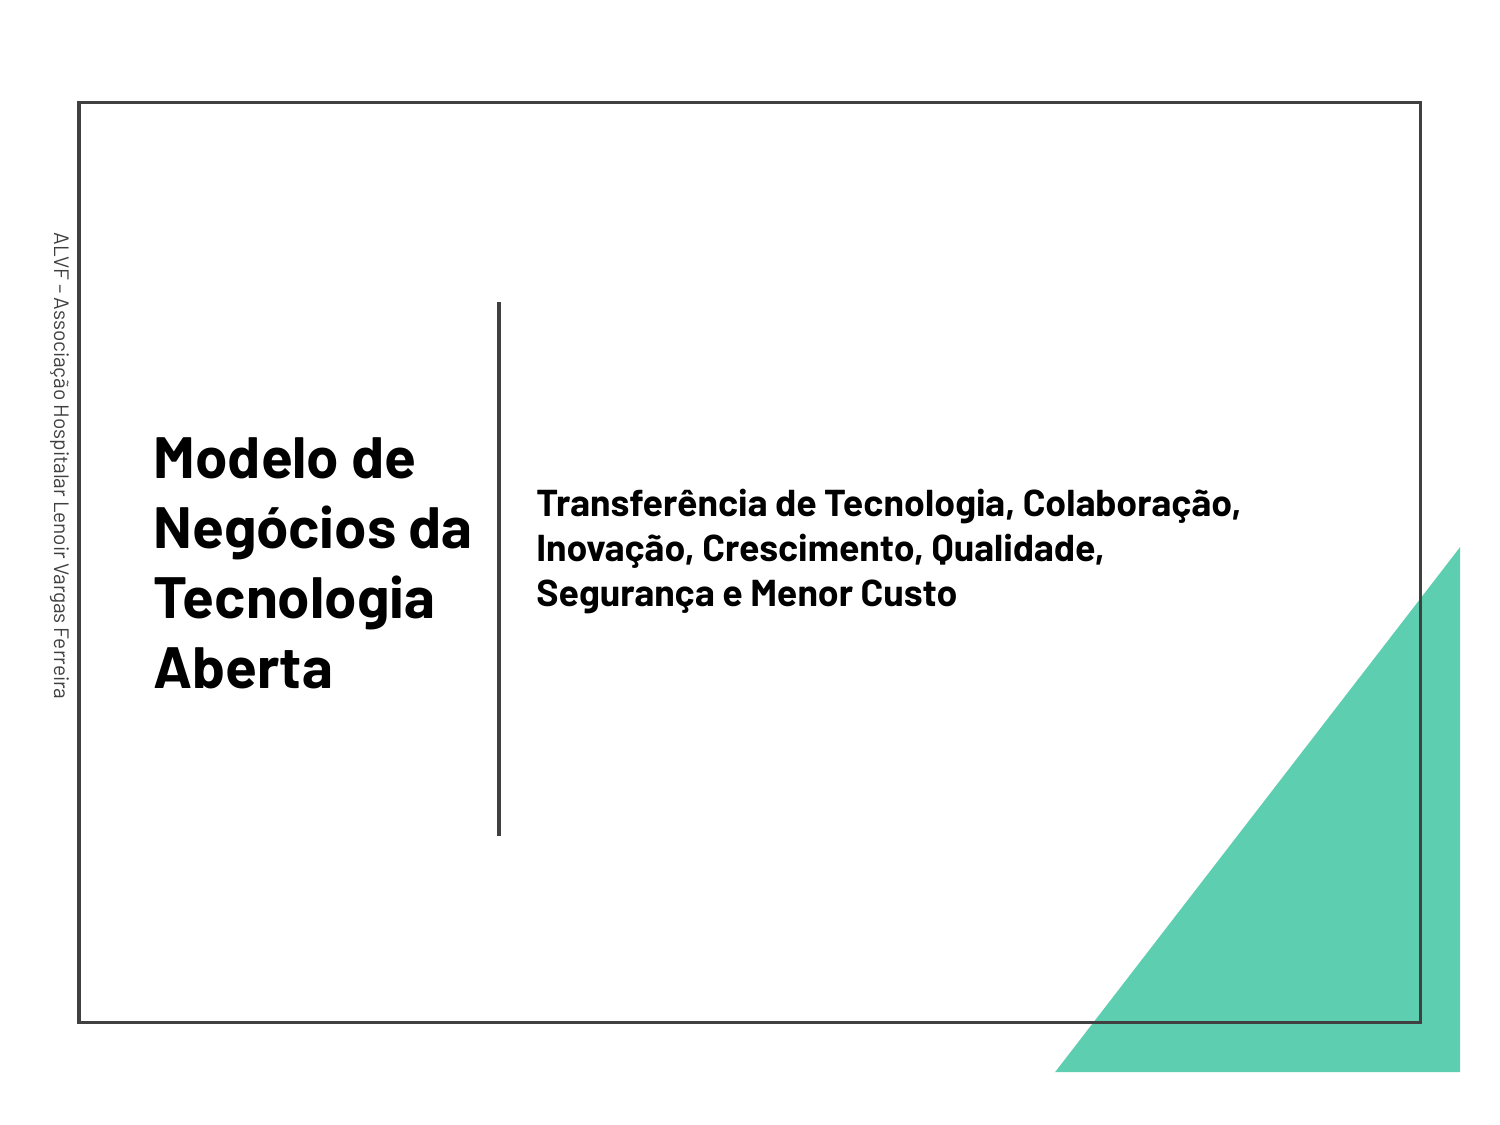

Modelo de Negócios da Tecnologia Aberta
Transferência de Tecnologia, Colaboração, Inovação, Crescimento, Qualidade, Segurança e Menor Custo
ALVF – Associação Hospitalar Lenoir Vargas Ferreira